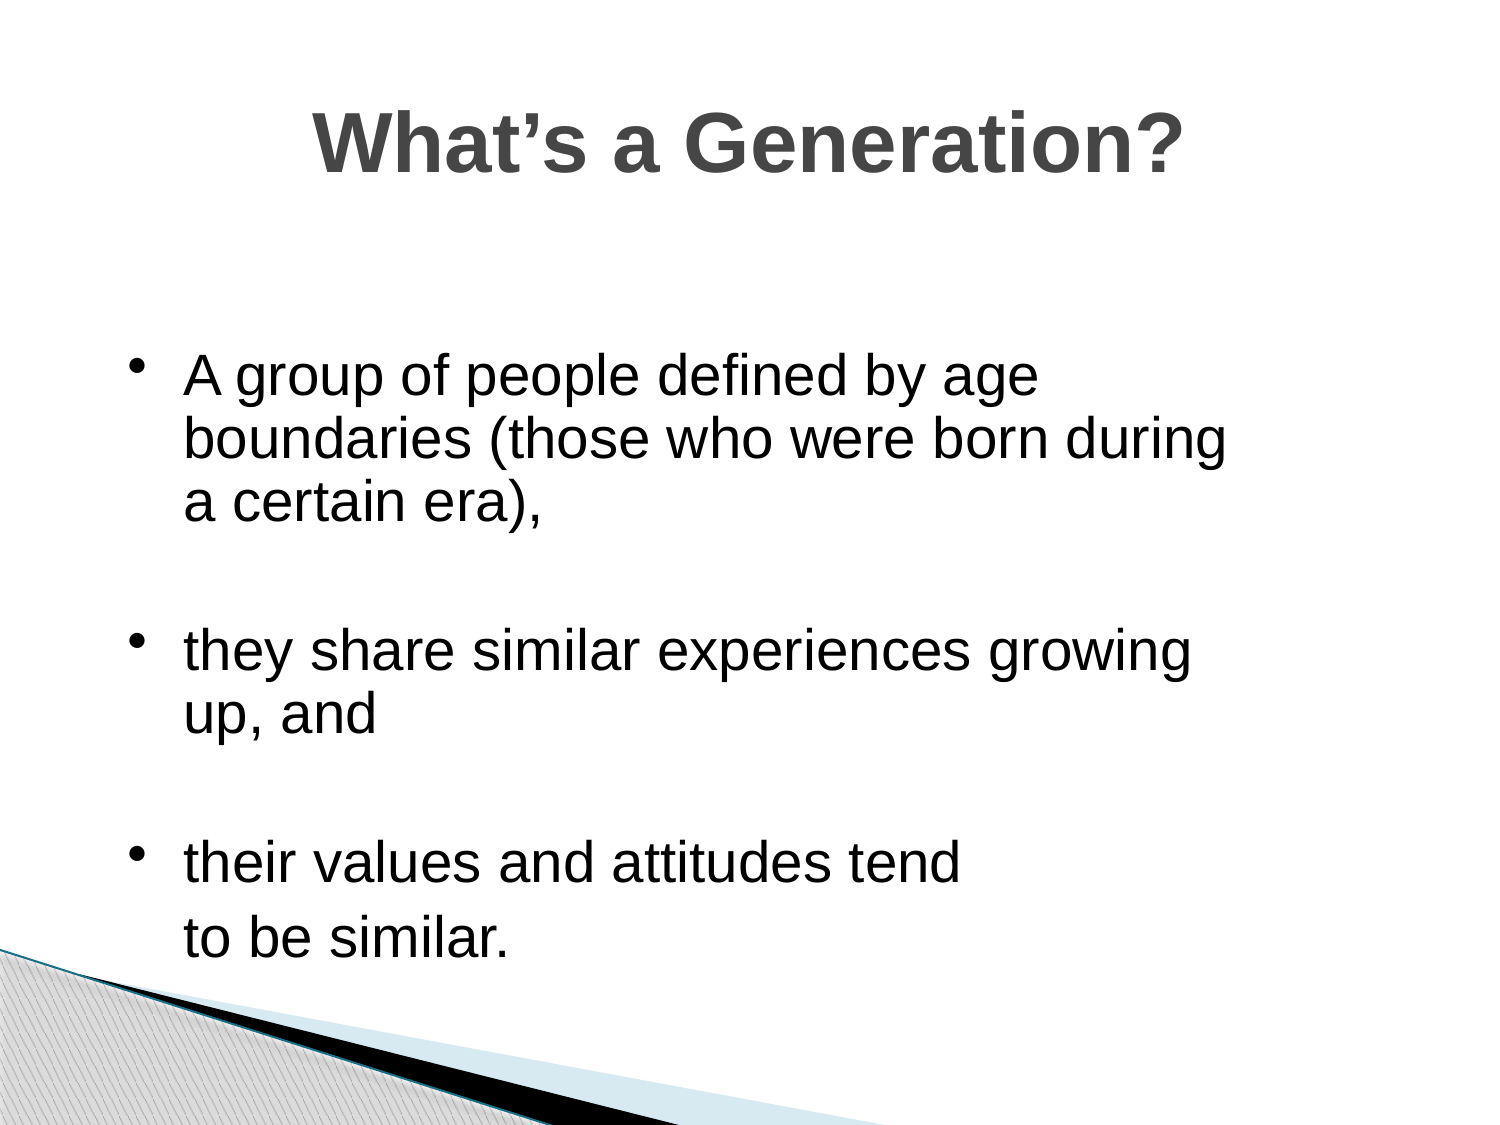

# What’s a Generation?
A group of people defined by age boundaries (those who were born during a certain era),

they share similar experiences growing up, and

their values and attitudes tend
	to be similar.